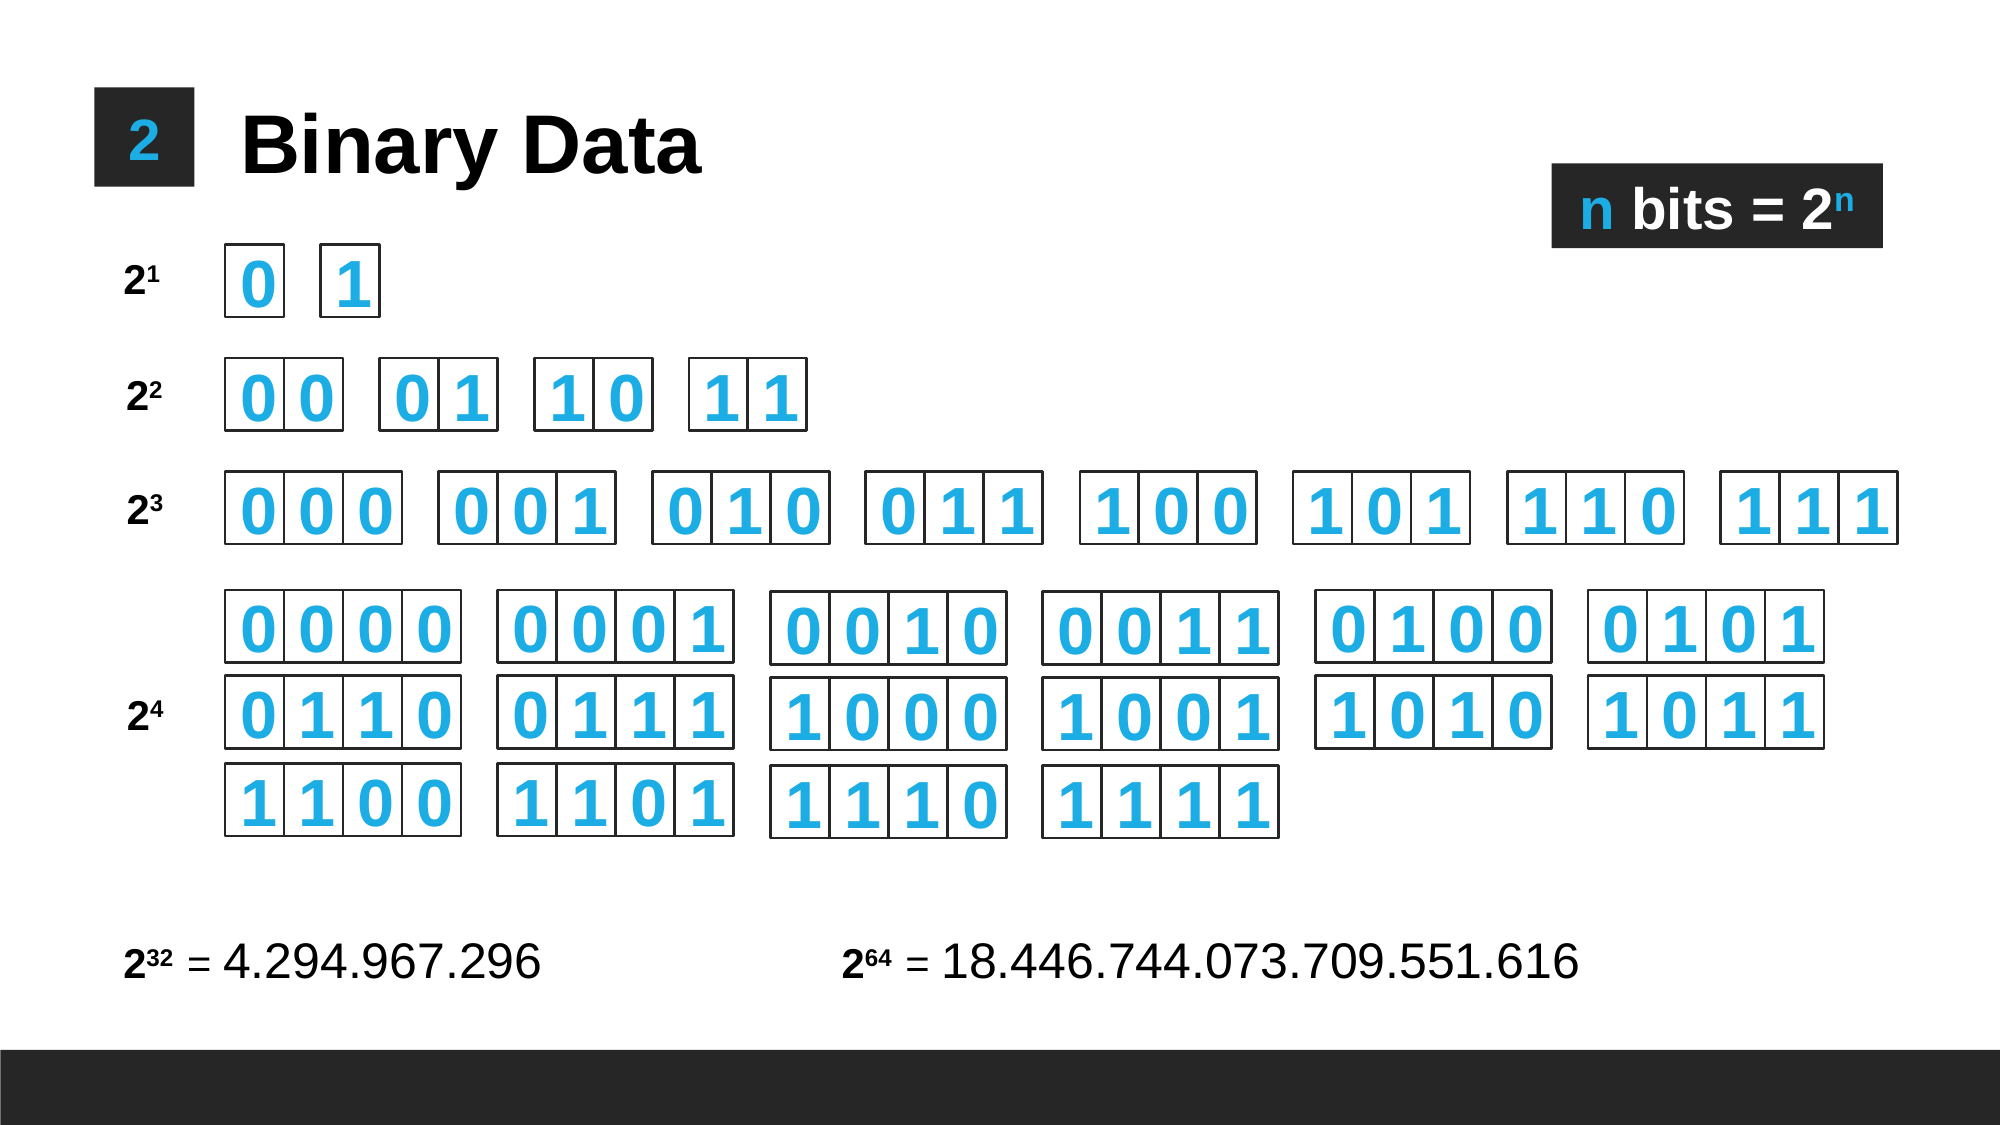

Binary Data
2
n bits = 2n
0
1
21
0
0
0
1
1
0
1
1
22
0
0
0
0
0
1
0
1
0
0
1
1
1
0
0
1
0
1
1
1
0
1
1
1
23
0
0
0
0
0
0
0
1
0
1
0
0
0
1
0
1
0
0
1
0
0
0
1
1
0
1
1
0
0
1
1
1
1
0
1
0
1
0
1
1
1
0
0
0
1
0
0
1
24
1
1
0
0
1
1
0
1
1
1
1
0
1
1
1
1
264  = 18.446.744.073.709.551.616
232  = 4.294.967.296